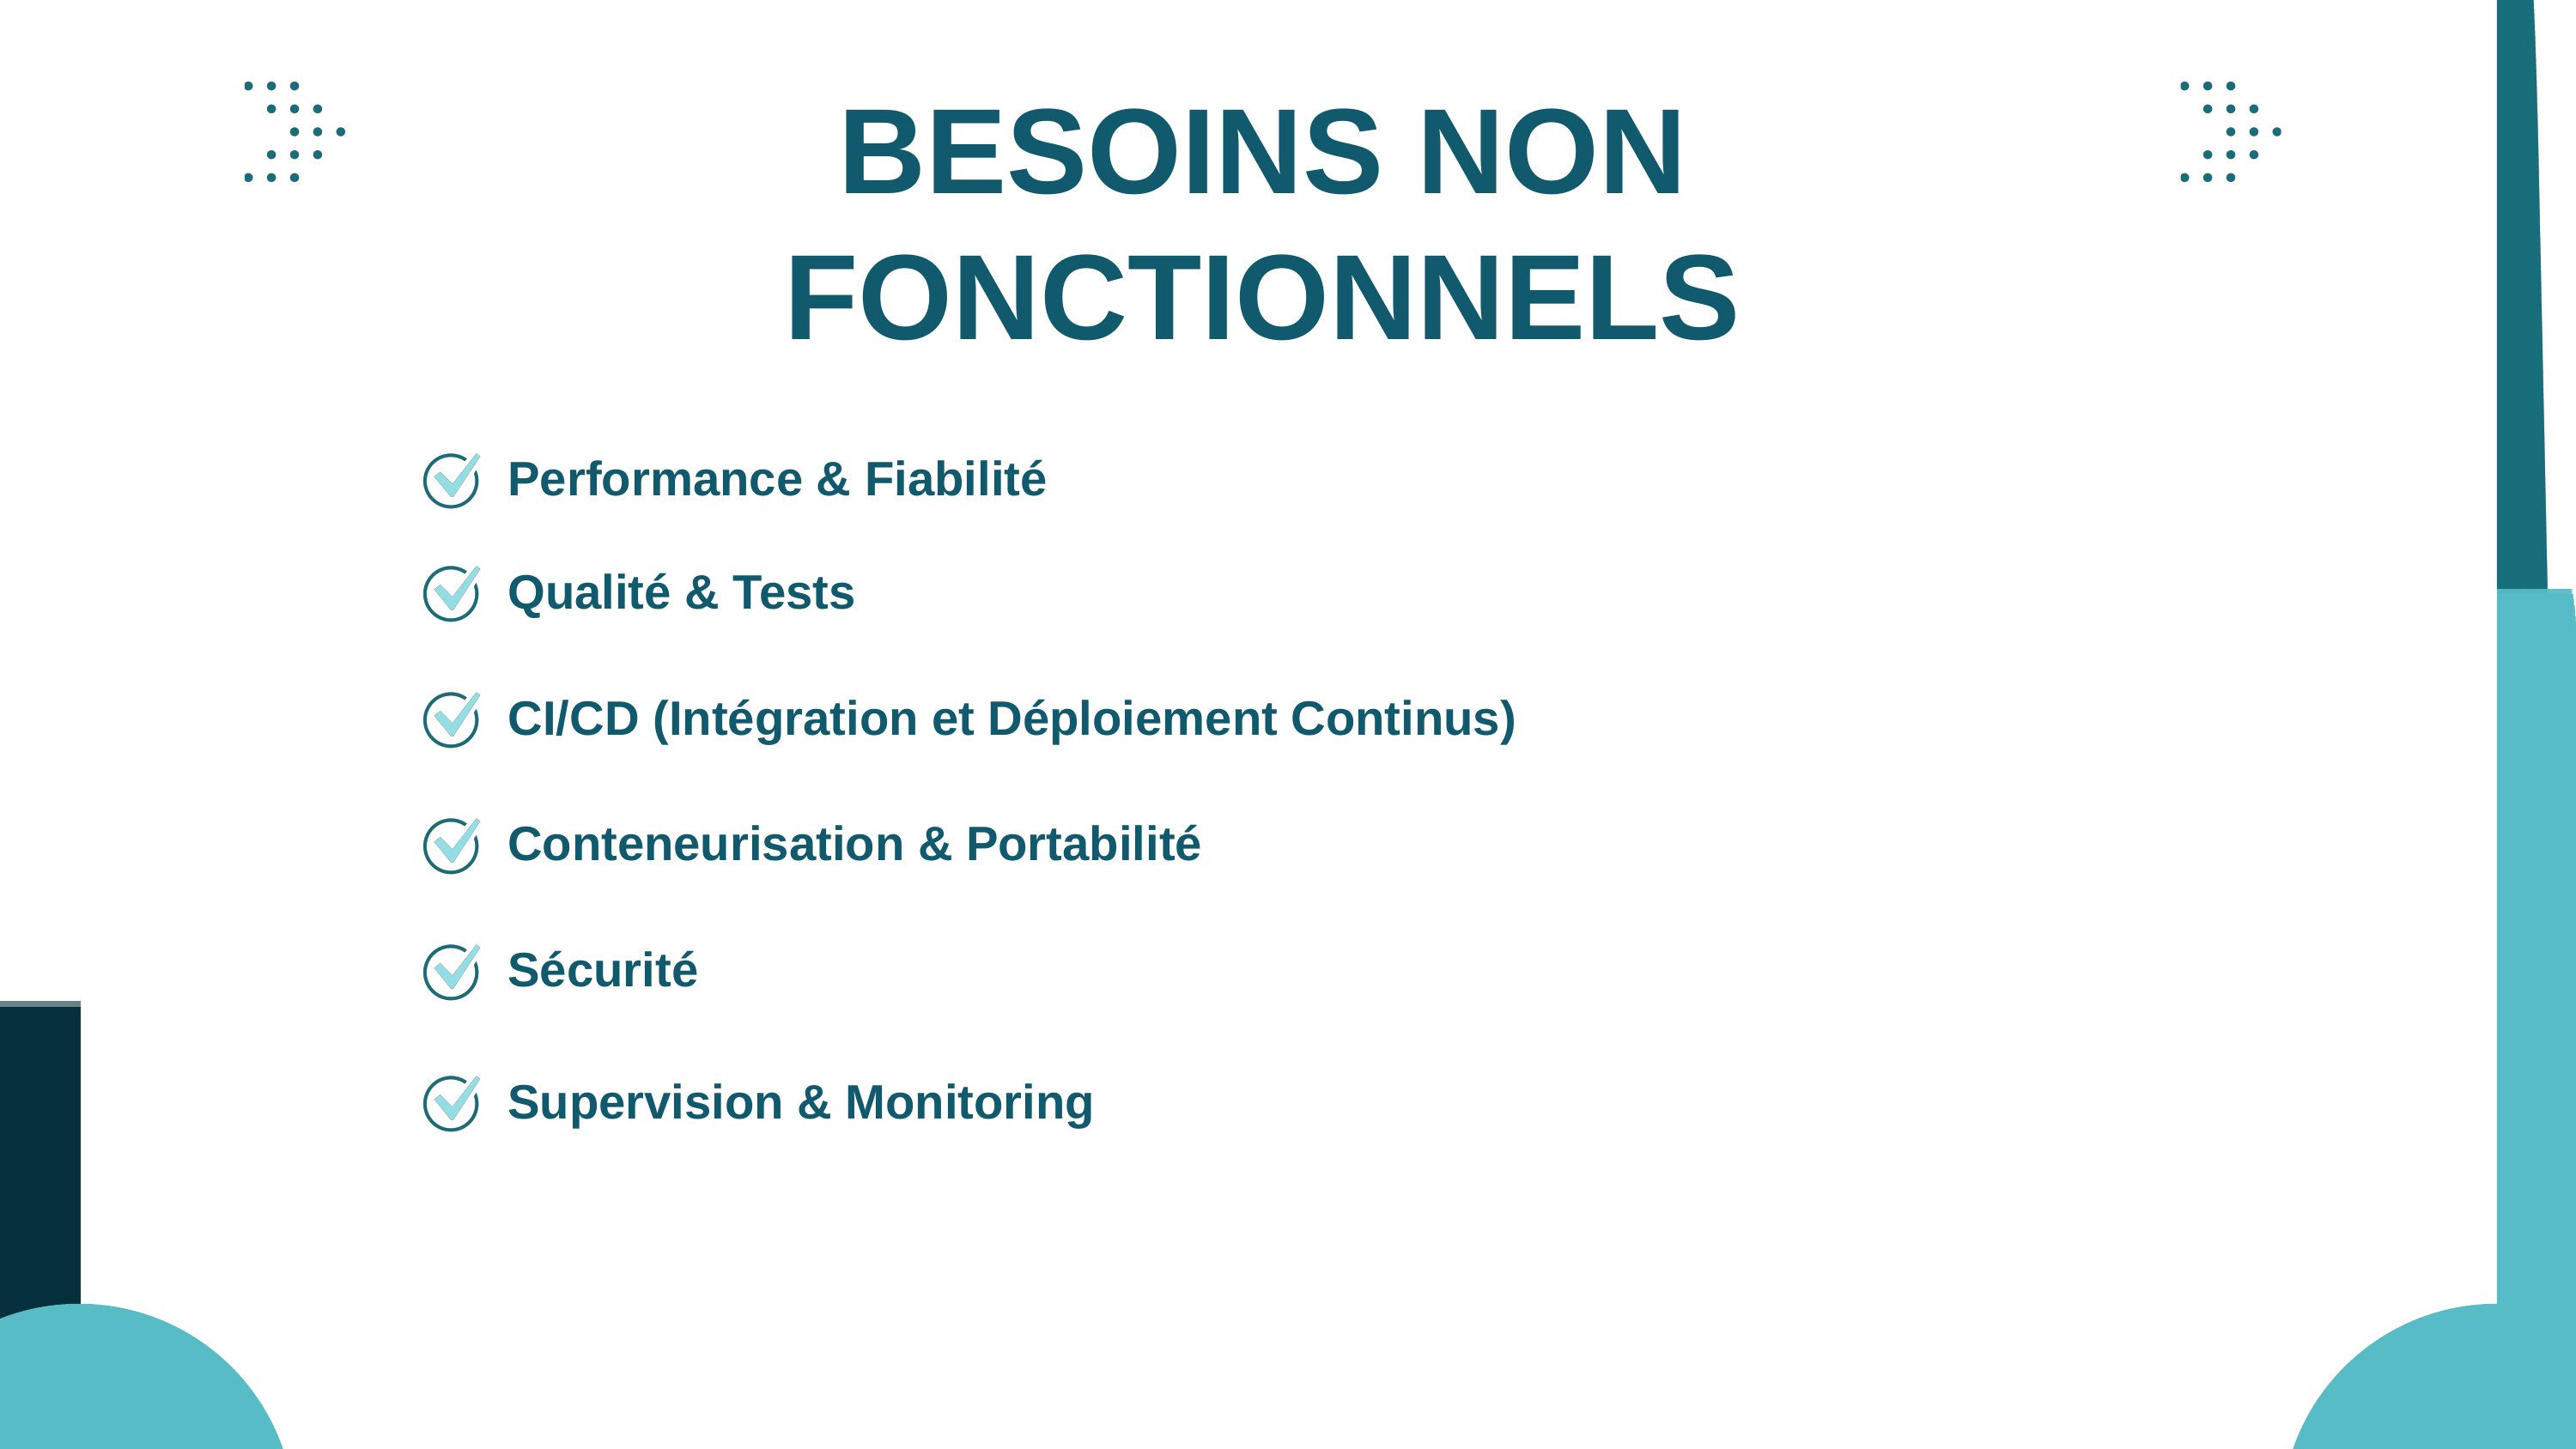

BESOINS NON FONCTIONNELS

Performance & Fiabilité

Qualité & Tests

CI/CD (Intégration et Déploiement Continus)

Conteneurisation & Portabilité

Sécurité

Supervision & Monitoring